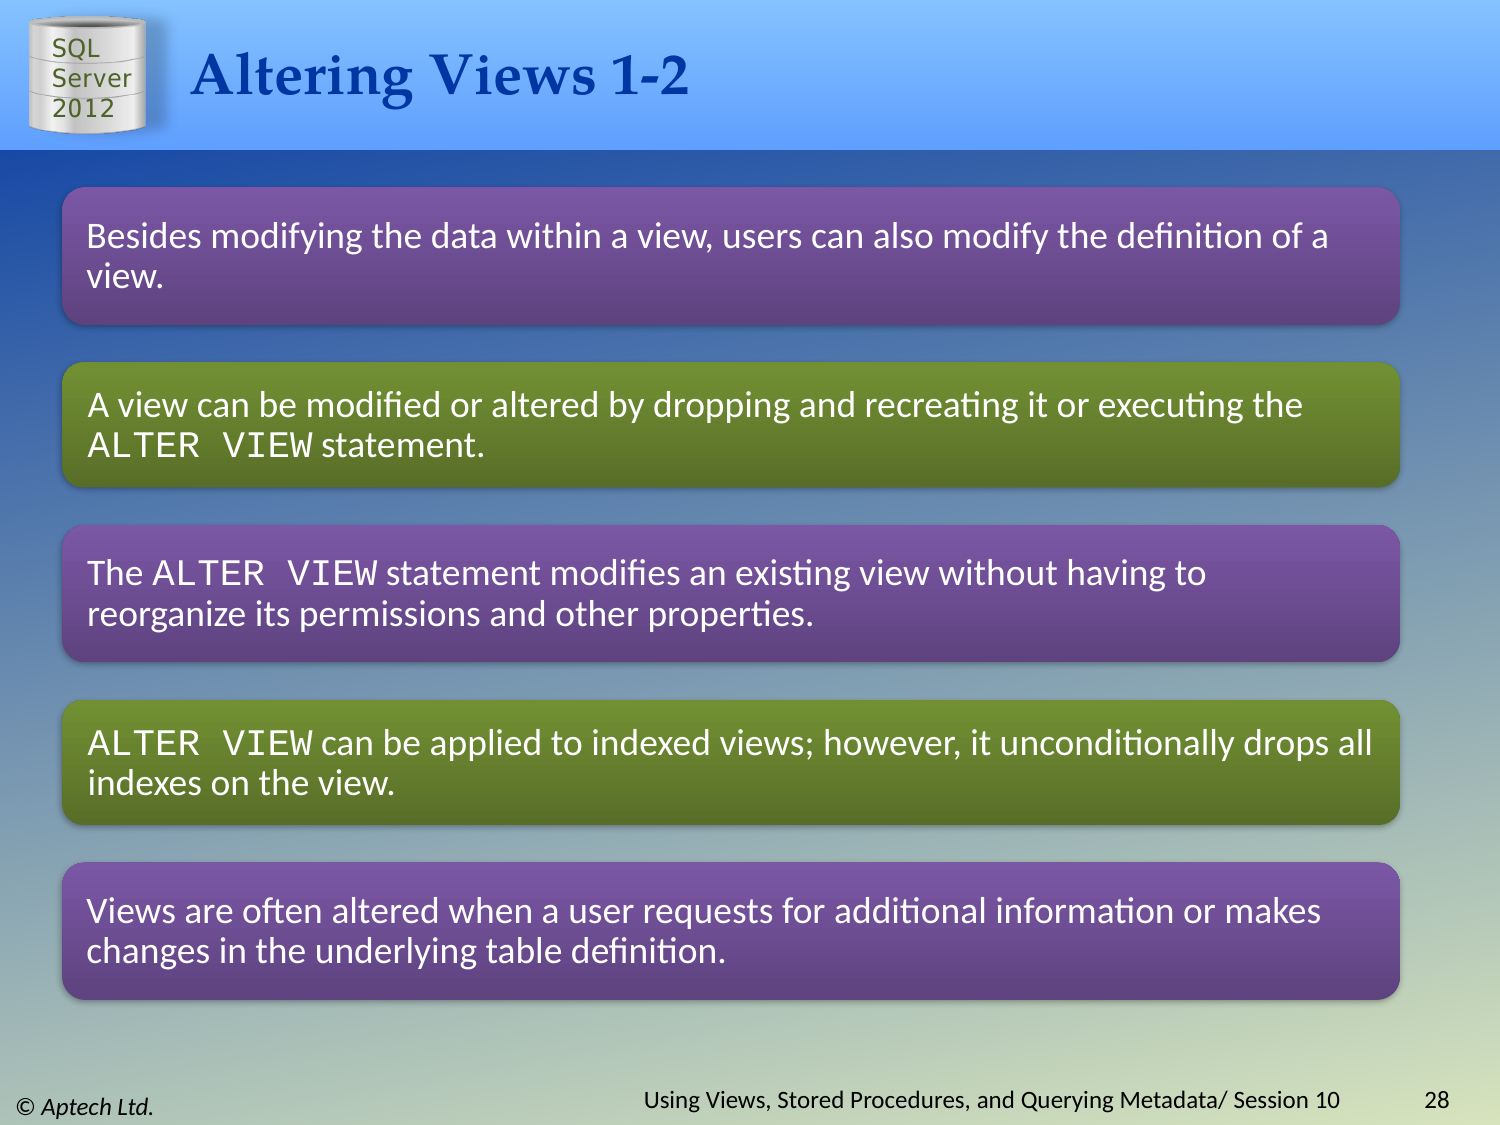

# Altering Views 1-2

Besides modifying the data within a view, users can also modify the definition of a view.

A view can be modified or altered by dropping and recreating it or executing the ALTER VIEW statement.

The ALTER VIEW statement modifies an existing view without having to reorganize its permissions and other properties.

ALTER VIEW can be applied to indexed views; however, it unconditionally drops all indexes on the view.

Views are often altered when a user requests for additional information or makes changes in the underlying table definition.
Using Views, Stored Procedures, and Querying Metadata/ Session 10
28